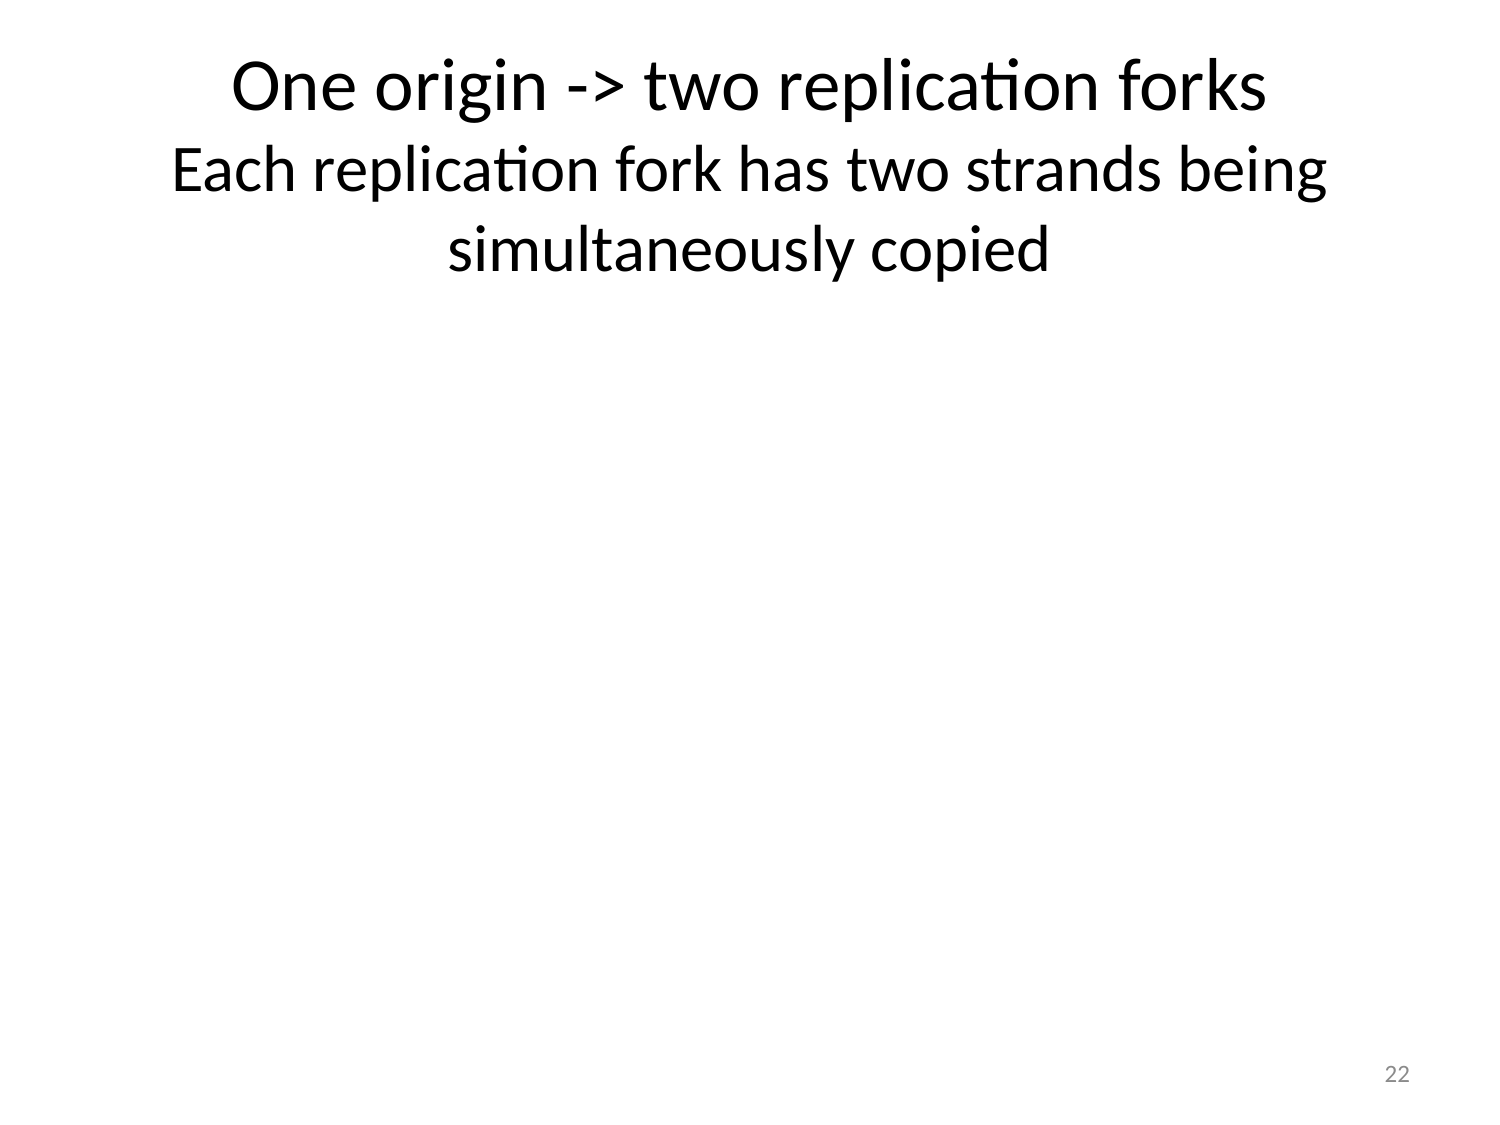

One origin -> two replication forks
Each replication fork has two strands being simultaneously copied
22